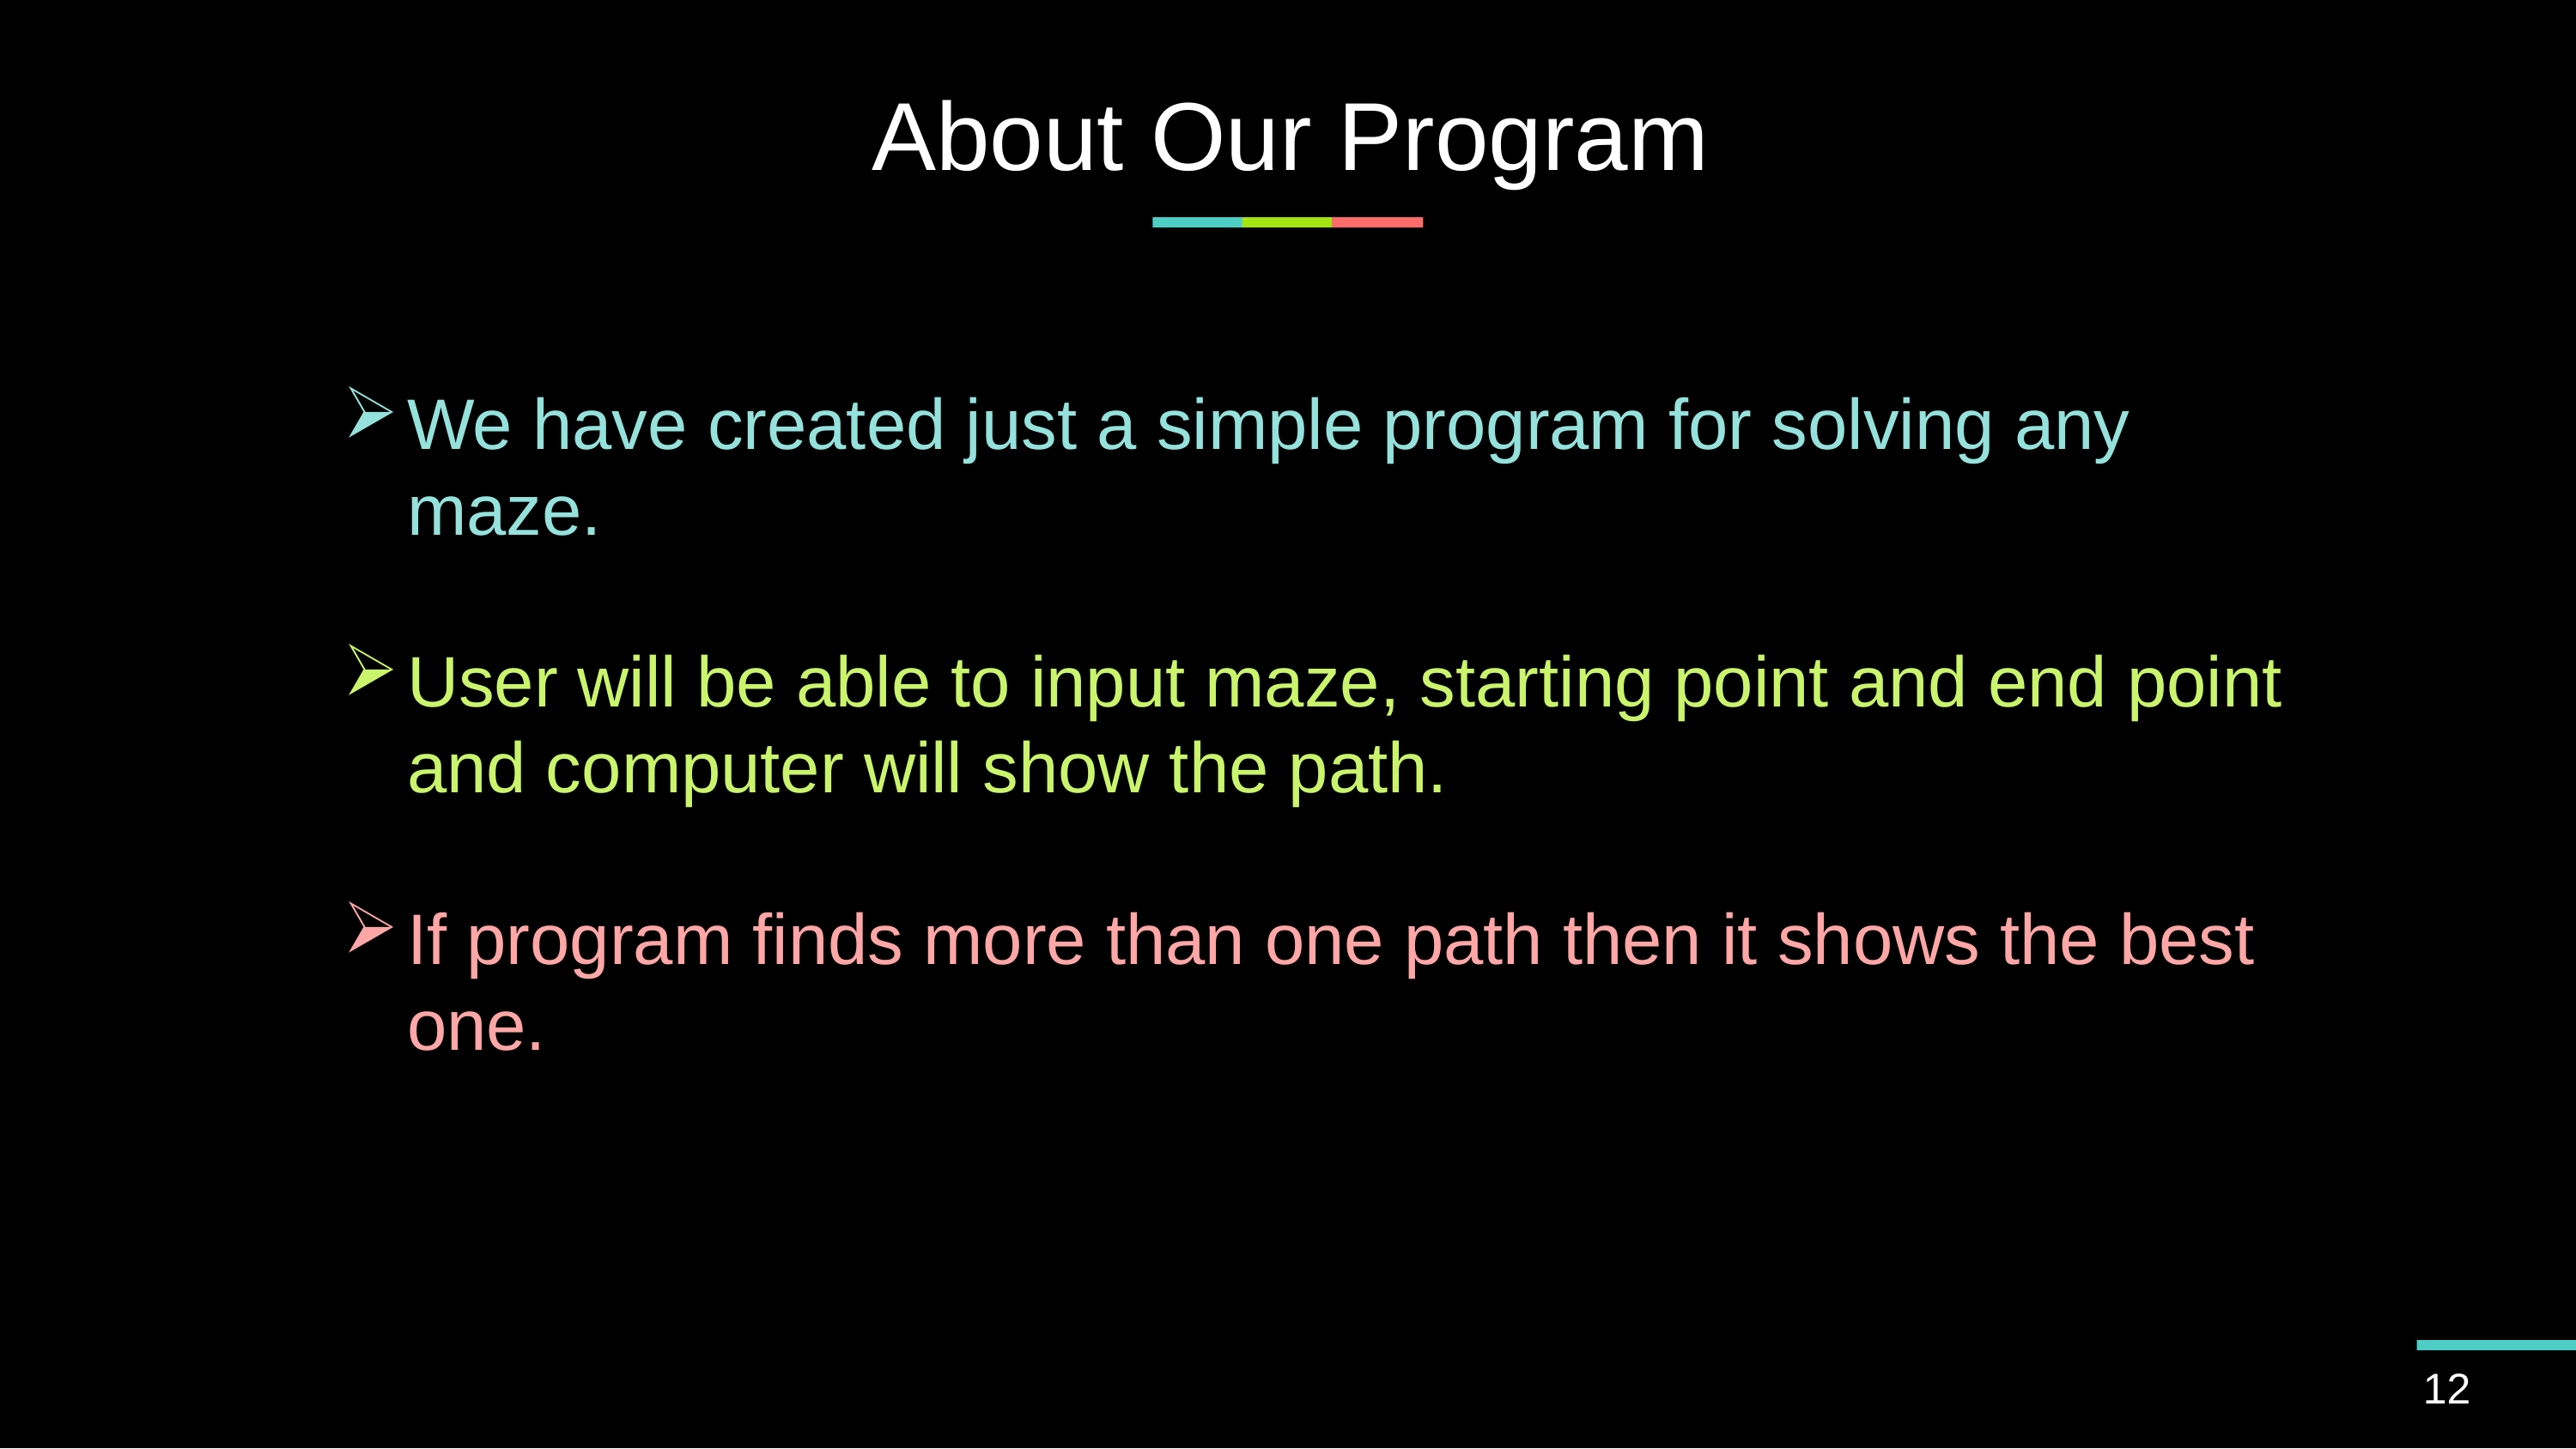

# About Our Program
We have created just a simple program for solving any maze.

User will be able to input maze, starting point and end point and computer will show the path.

If program finds more than one path then it shows the best one.

12